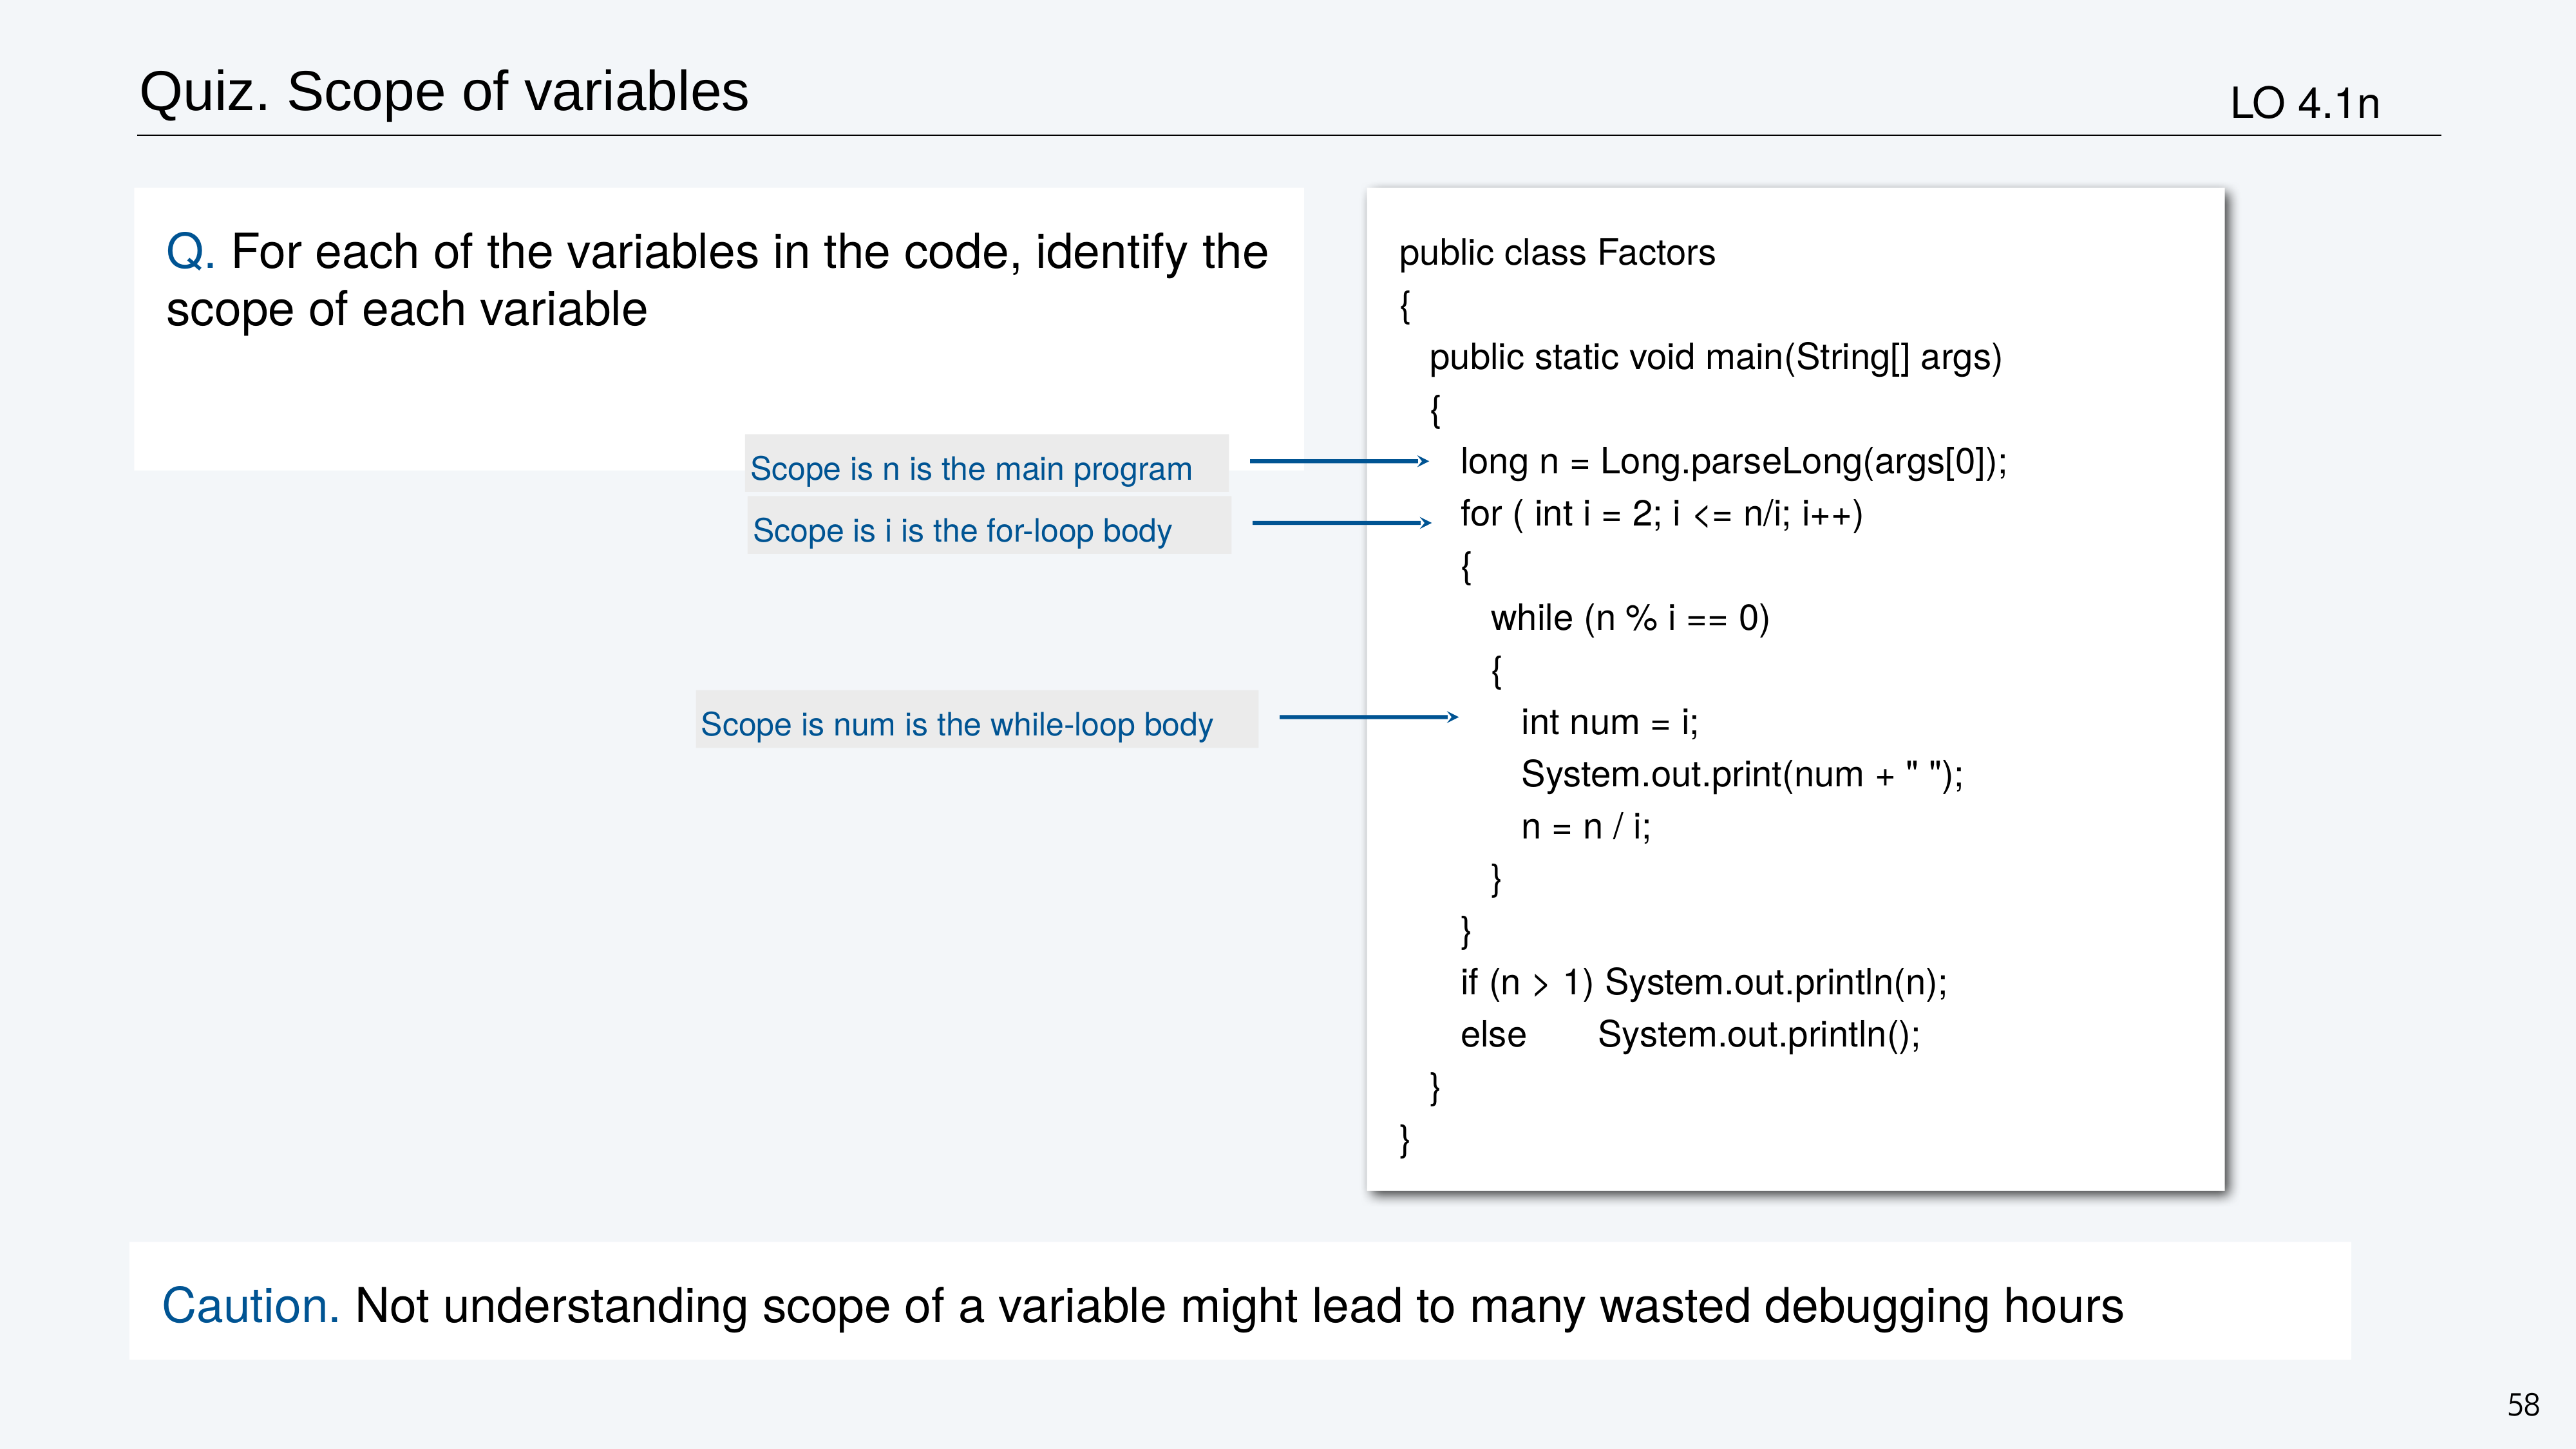

# Quiz. Scope of variables
LO 4.1n
Q. For each of the variables in the code, identify the scope of each variable
public class Factors
{
   public static void main(String[] args)
   {
      long n = Long.parseLong(args[0]);
      for ( int i = 2; i <= n/i; i++)
      {
         while (n % i == 0)
         {
            int num = i;
            System.out.print(num + " ");
            n = n / i;
         }
      }
      if (n > 1) System.out.println(n);
      else       System.out.println();
   }
}
Scope is n is the main program

Scope is i is the for-loop body

Scope is num is the while-loop body

Caution. Not understanding scope of a variable might lead to many wasted debugging hours
58